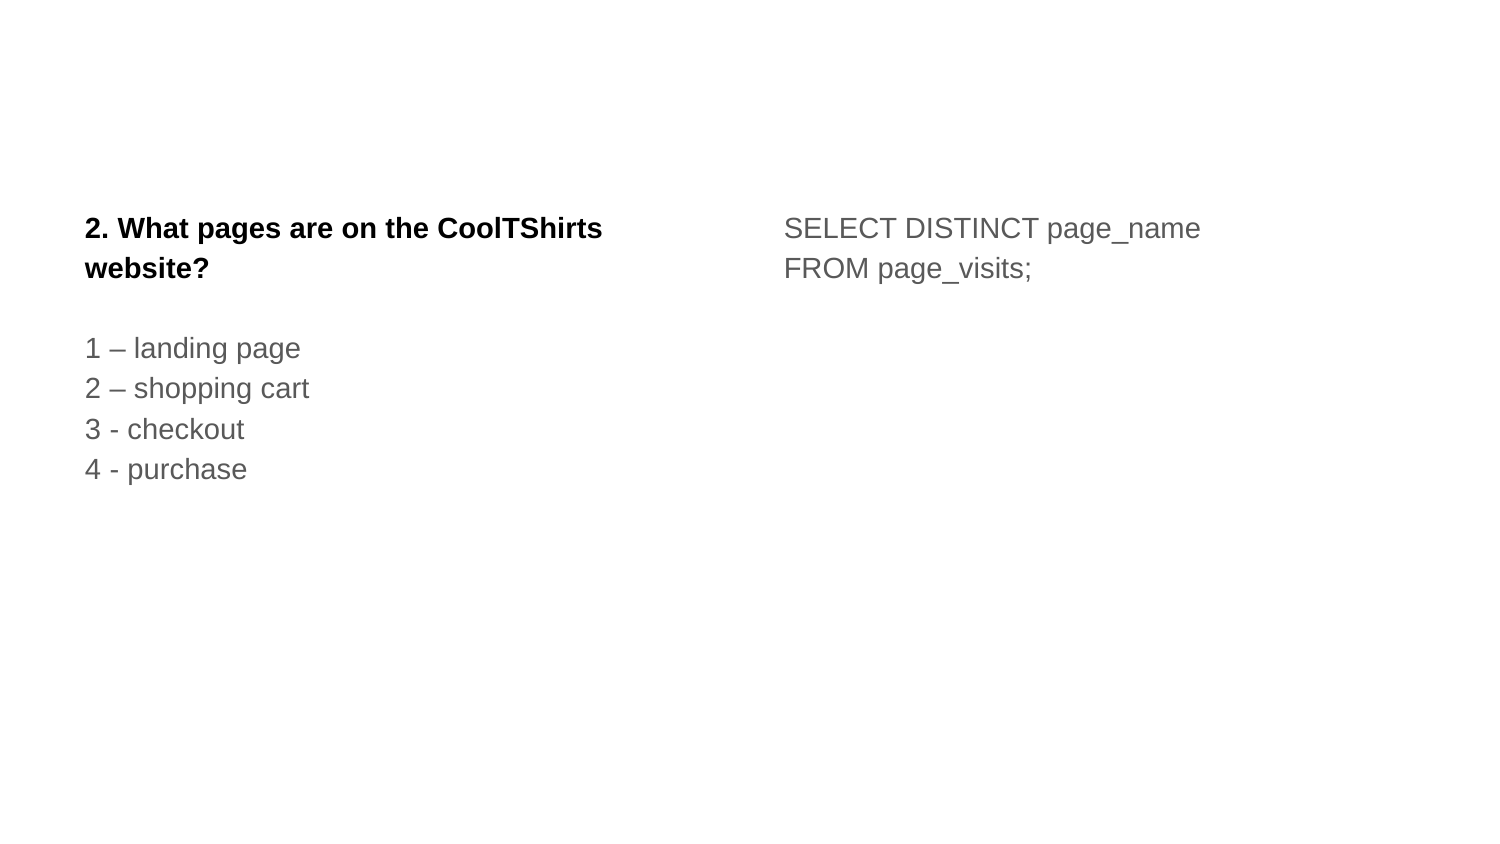

2. What pages are on the CoolTShirts website?

1 – landing page
2 – shopping cart
3 - checkout
4 - purchase
SELECT DISTINCT page_name
FROM page_visits;